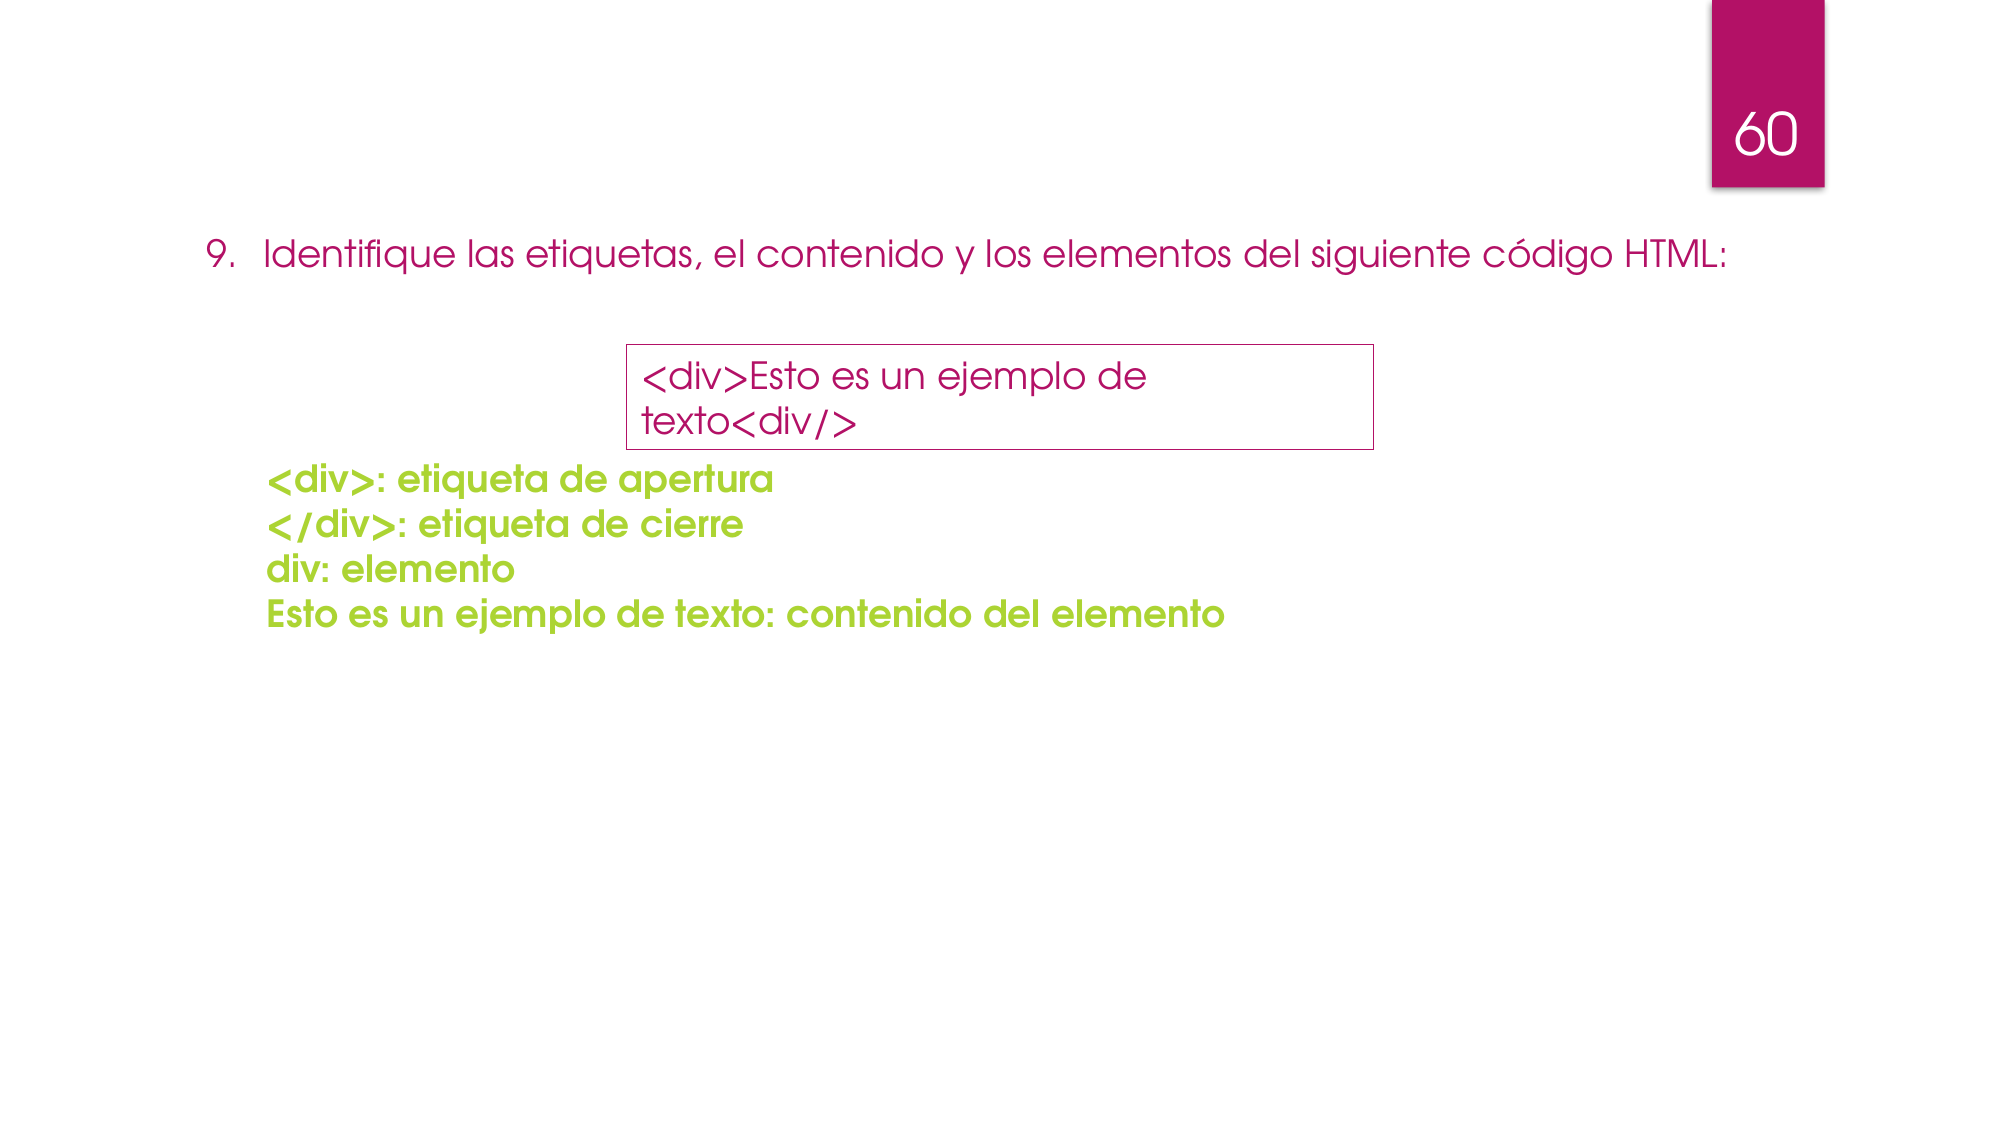

60
Identifique las etiquetas, el contenido y los elementos del siguiente código HTML:

<div>: etiqueta de apertura
</div>: etiqueta de cierre
div: elemento
Esto es un ejemplo de texto: contenido del elemento

<div>Esto es un ejemplo de texto<div/>